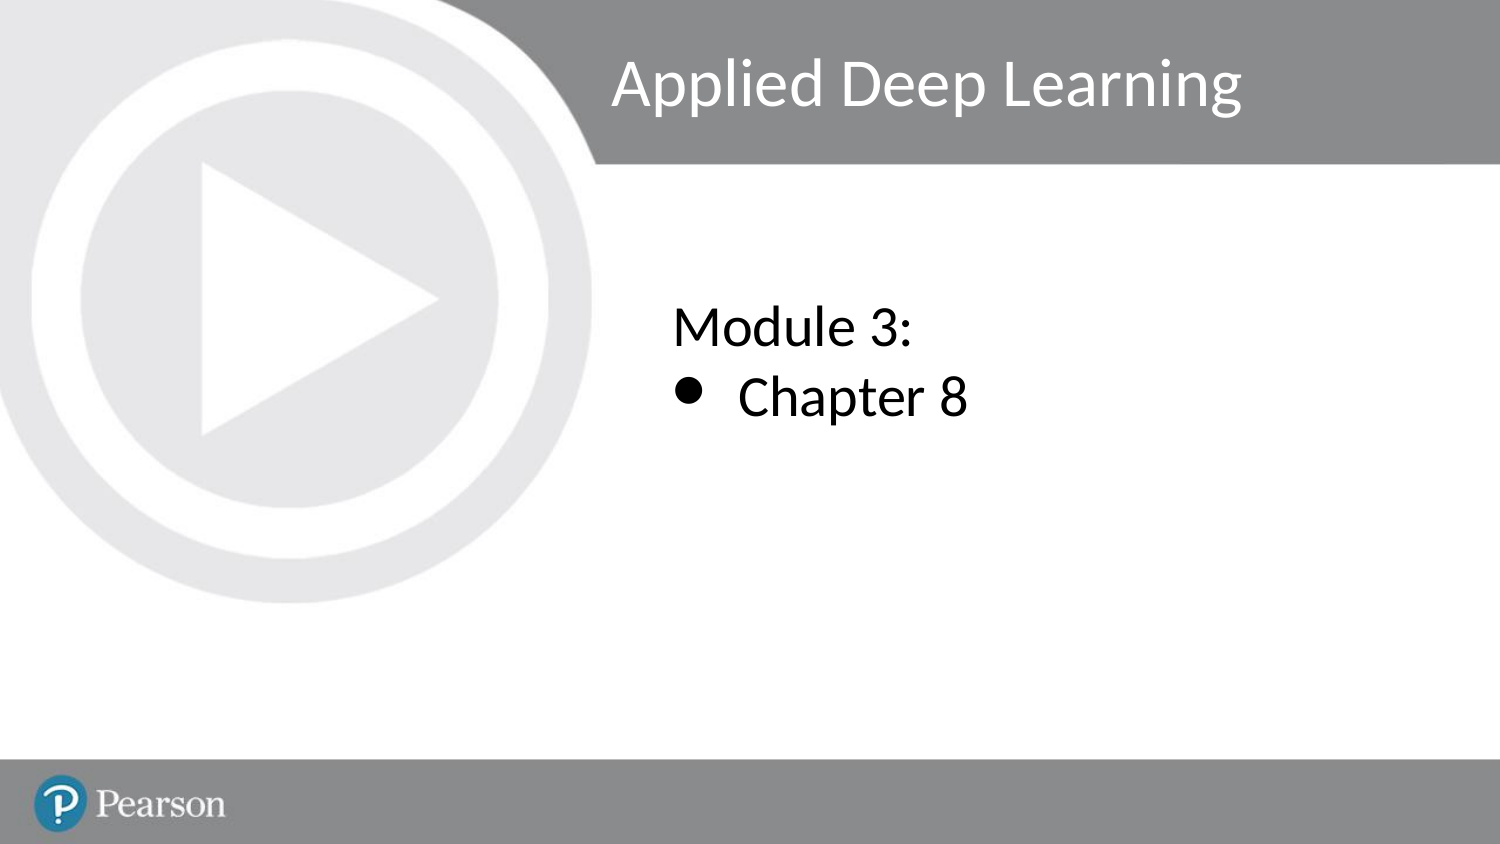

Applied Deep Learning
Module 3:
Chapter 8